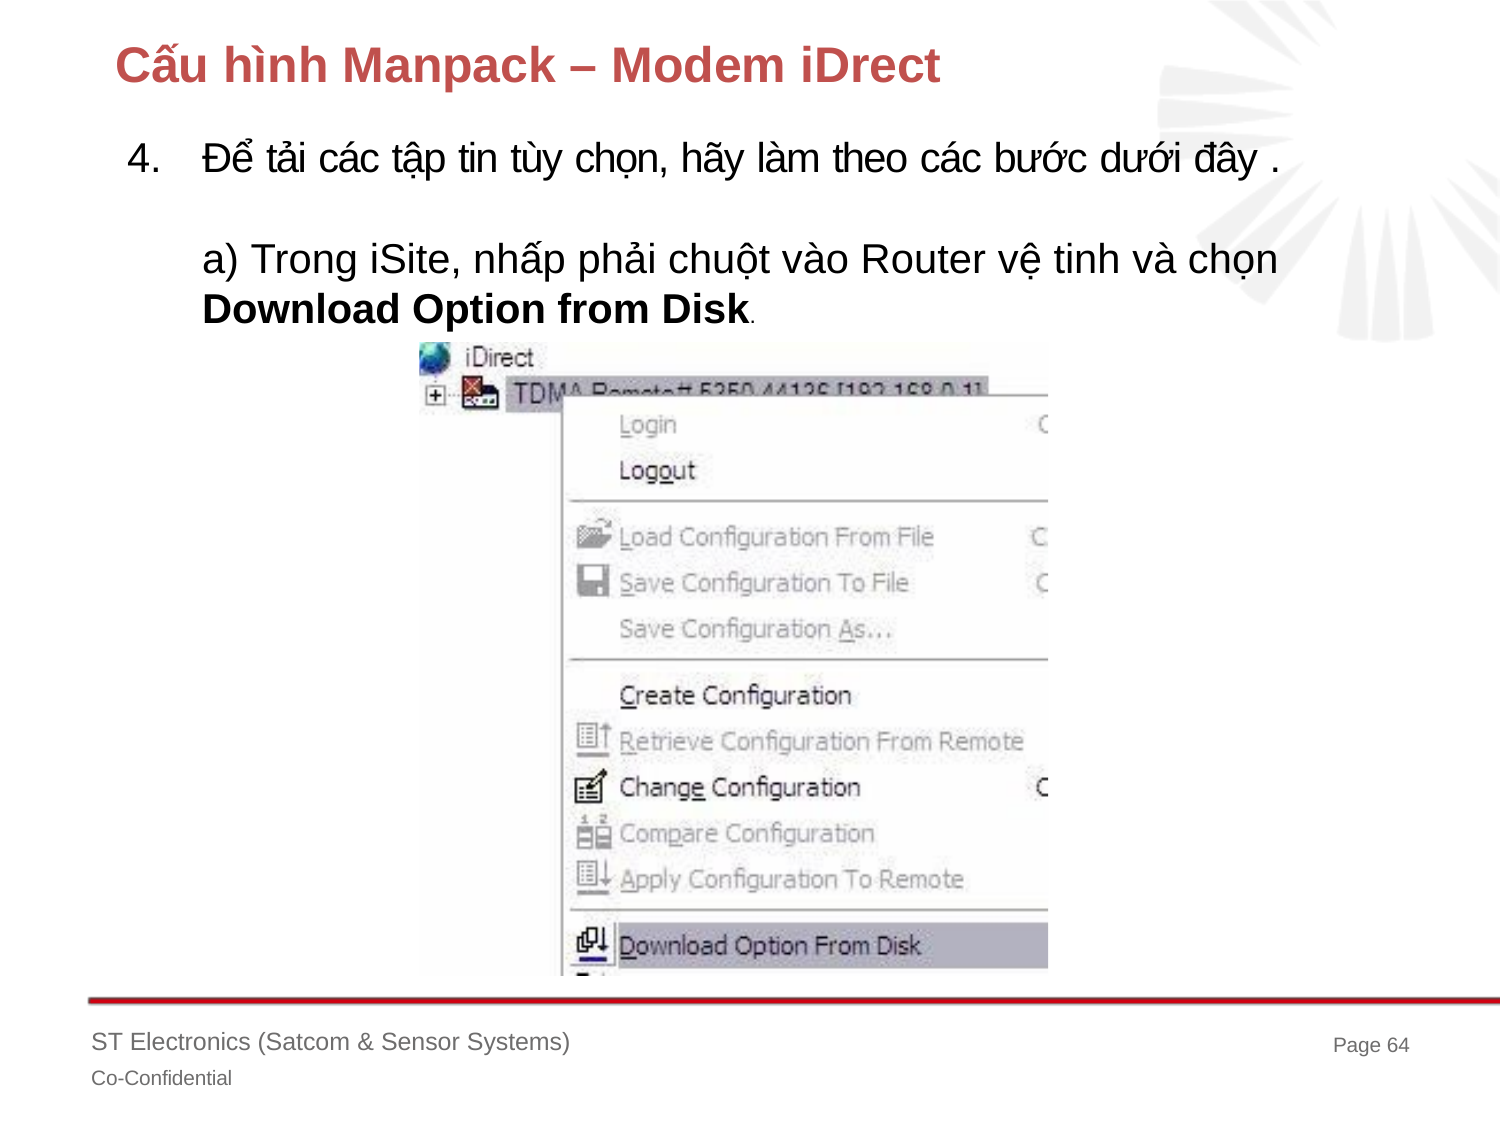

# Cấu hình Manpack – Modem iDrect
Để tải các tập tin tùy chọn, hãy làm theo các bước dưới đây .

Trong iSite, nhấp phải chuột vào Router vệ tinh và chọn
Download Option from Disk.

ST Electronics (Satcom & Sensor Systems)
Co-Confidential
Page 64